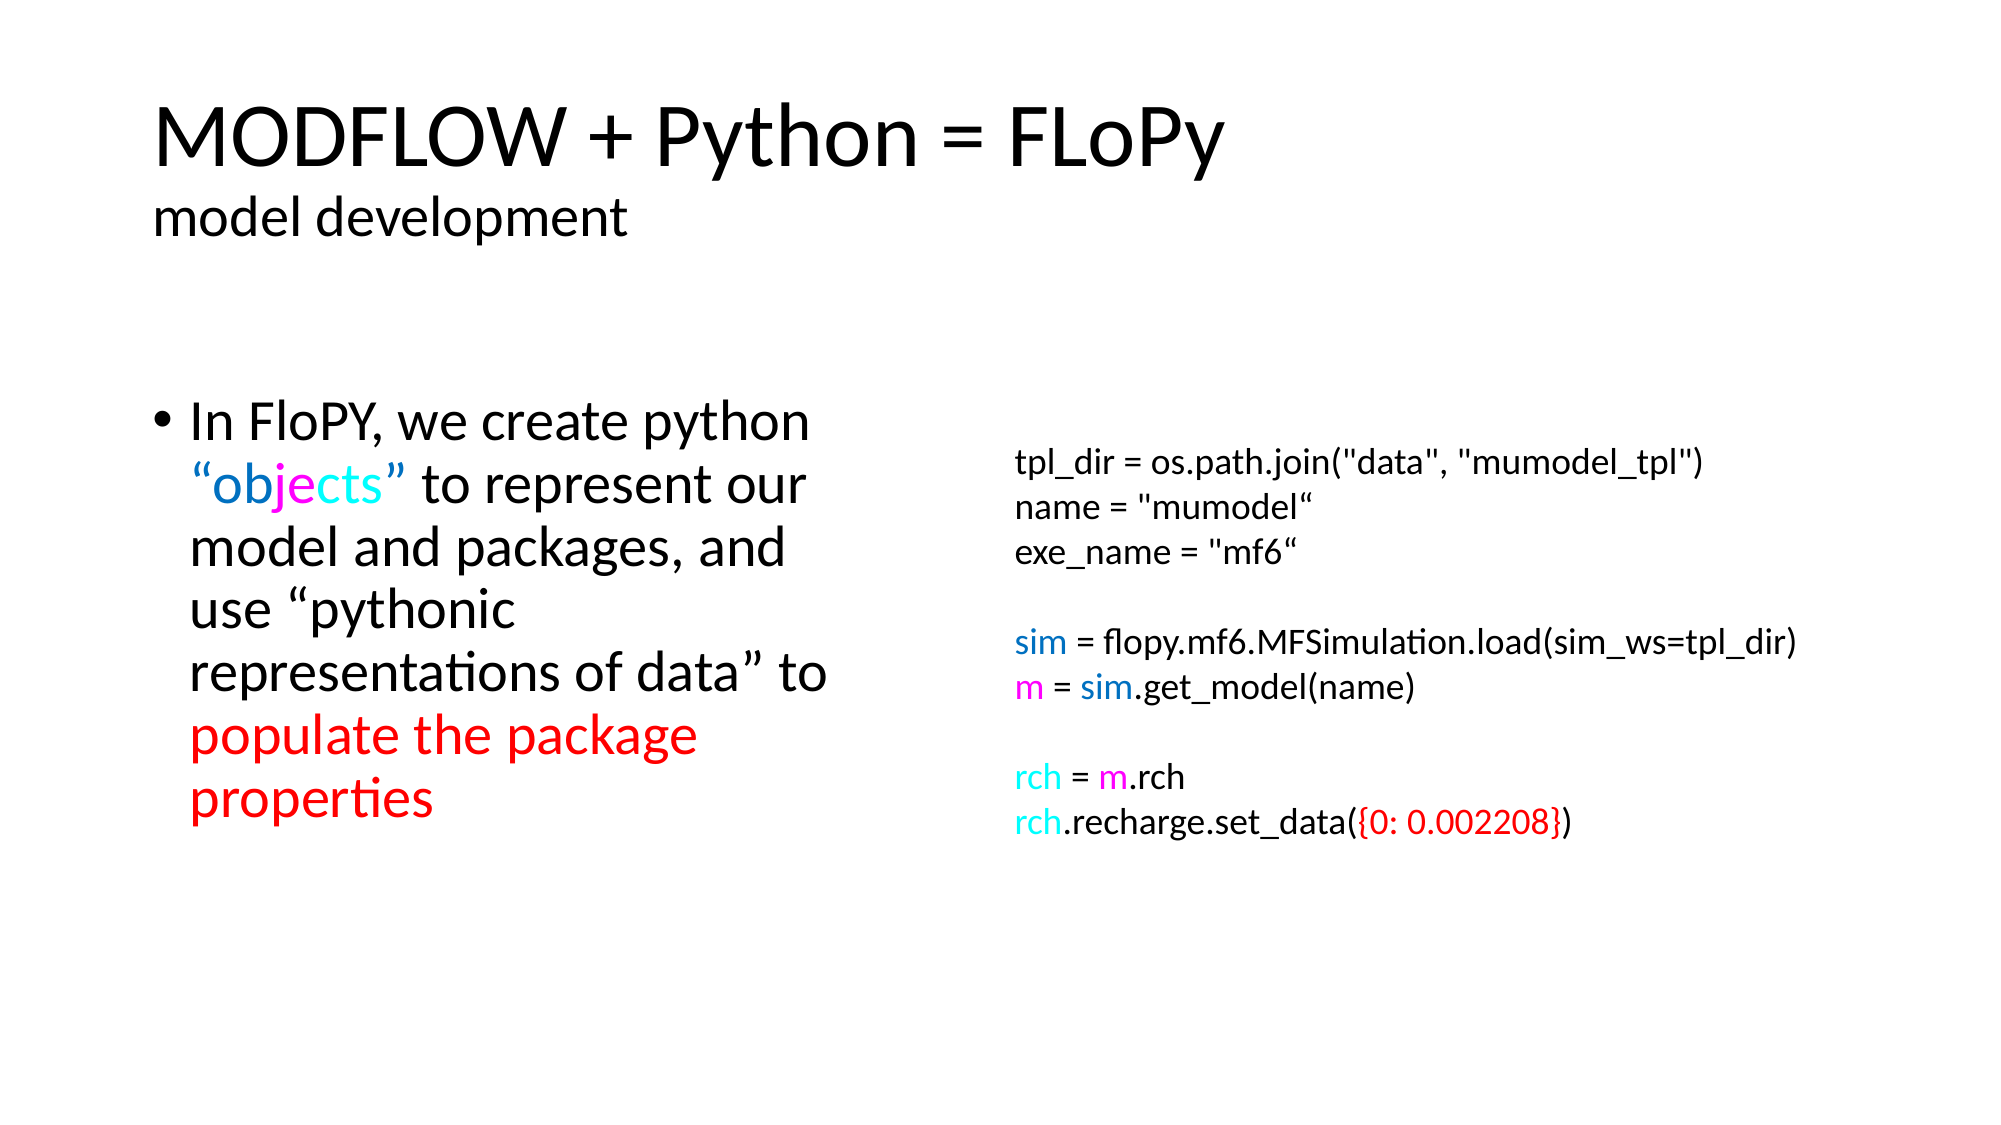

# MODFLOW + Python = FLoPy model development
In FloPY, we create python “objects” to represent our model and packages, and use “pythonic representations of data” to populate the package properties
tpl_dir = os.path.join("data", "mumodel_tpl")
name = "mumodel“
exe_name = "mf6“

sim = flopy.mf6.MFSimulation.load(sim_ws=tpl_dir)
m = sim.get_model(name)

rch = m.rch
rch.recharge.set_data({0: 0.002208})